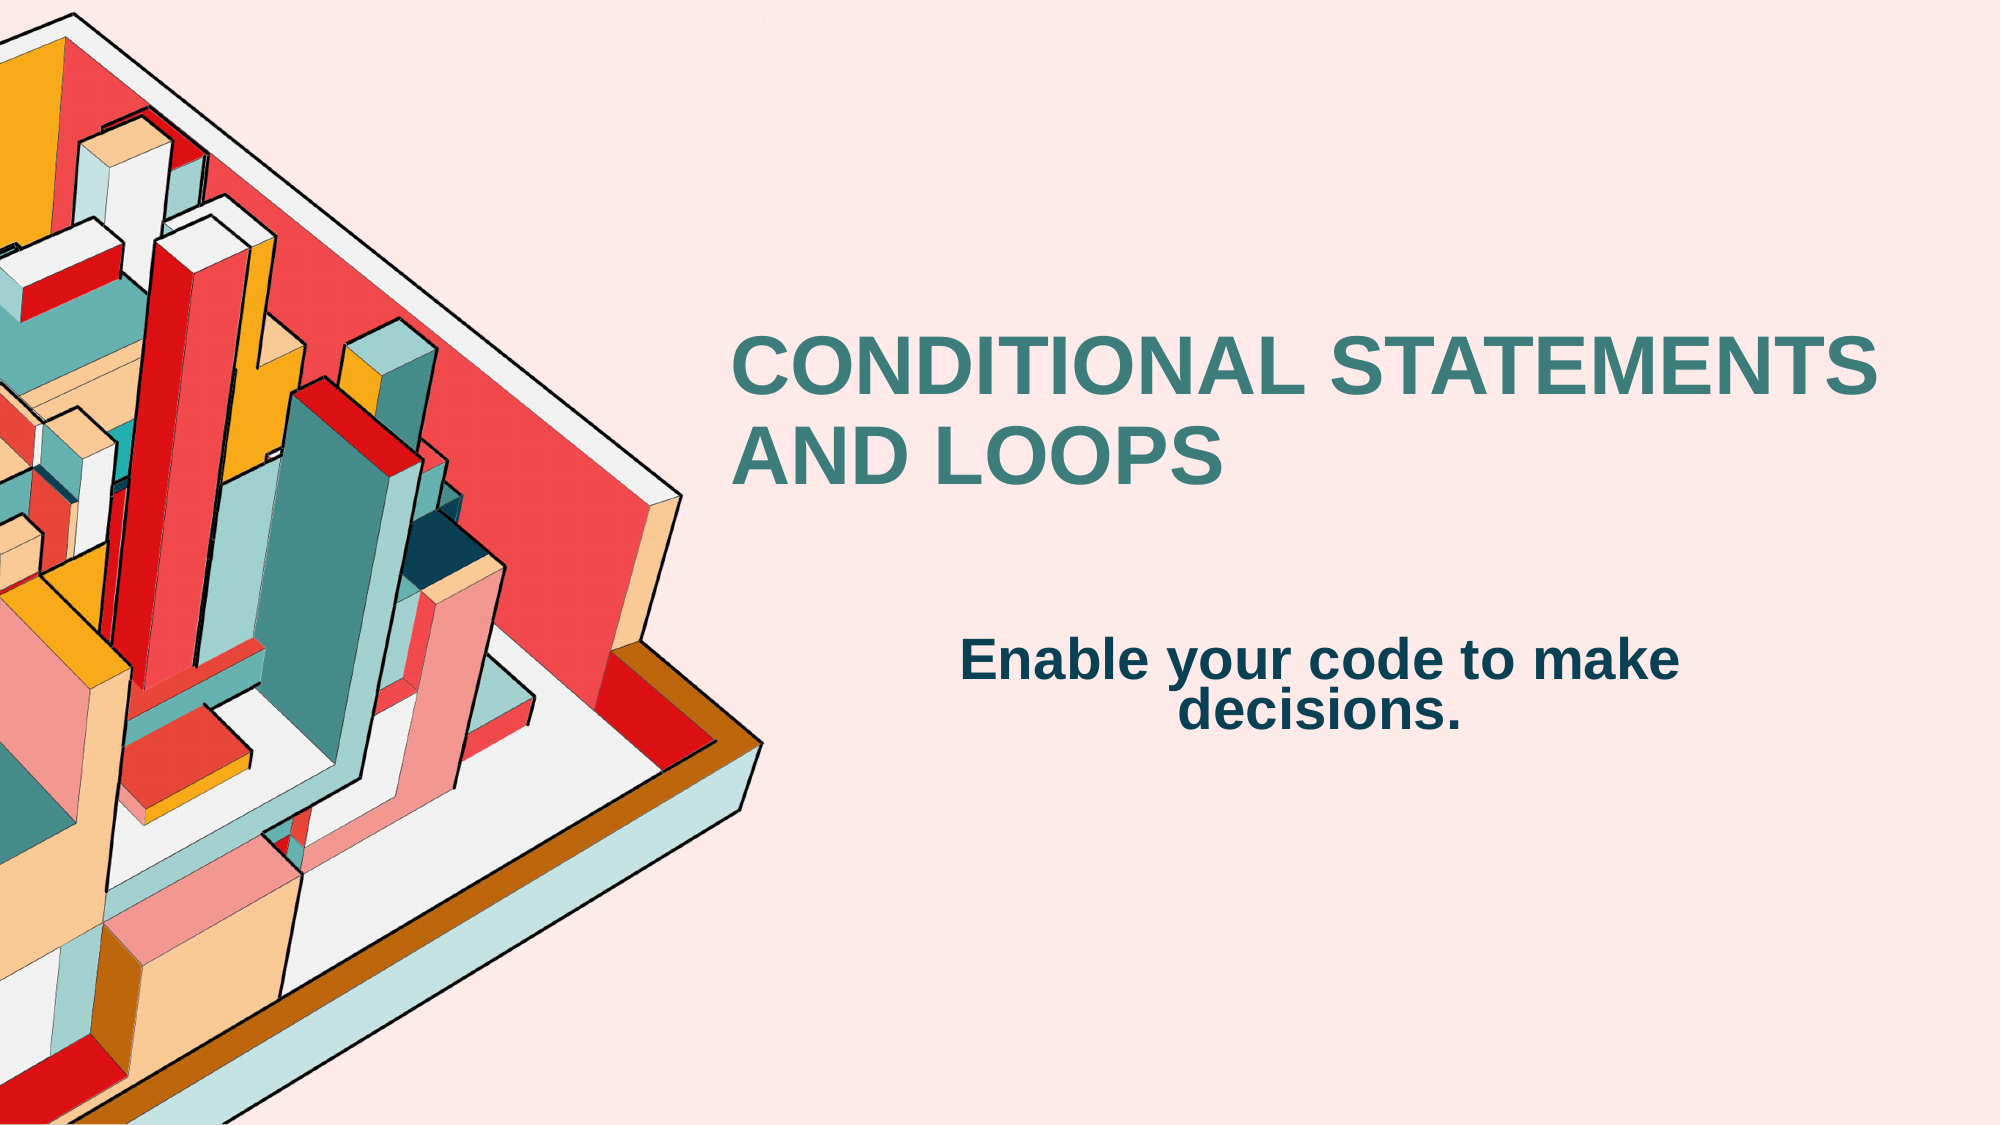

# Conditional Statements and loops

Enable your code to make decisions.